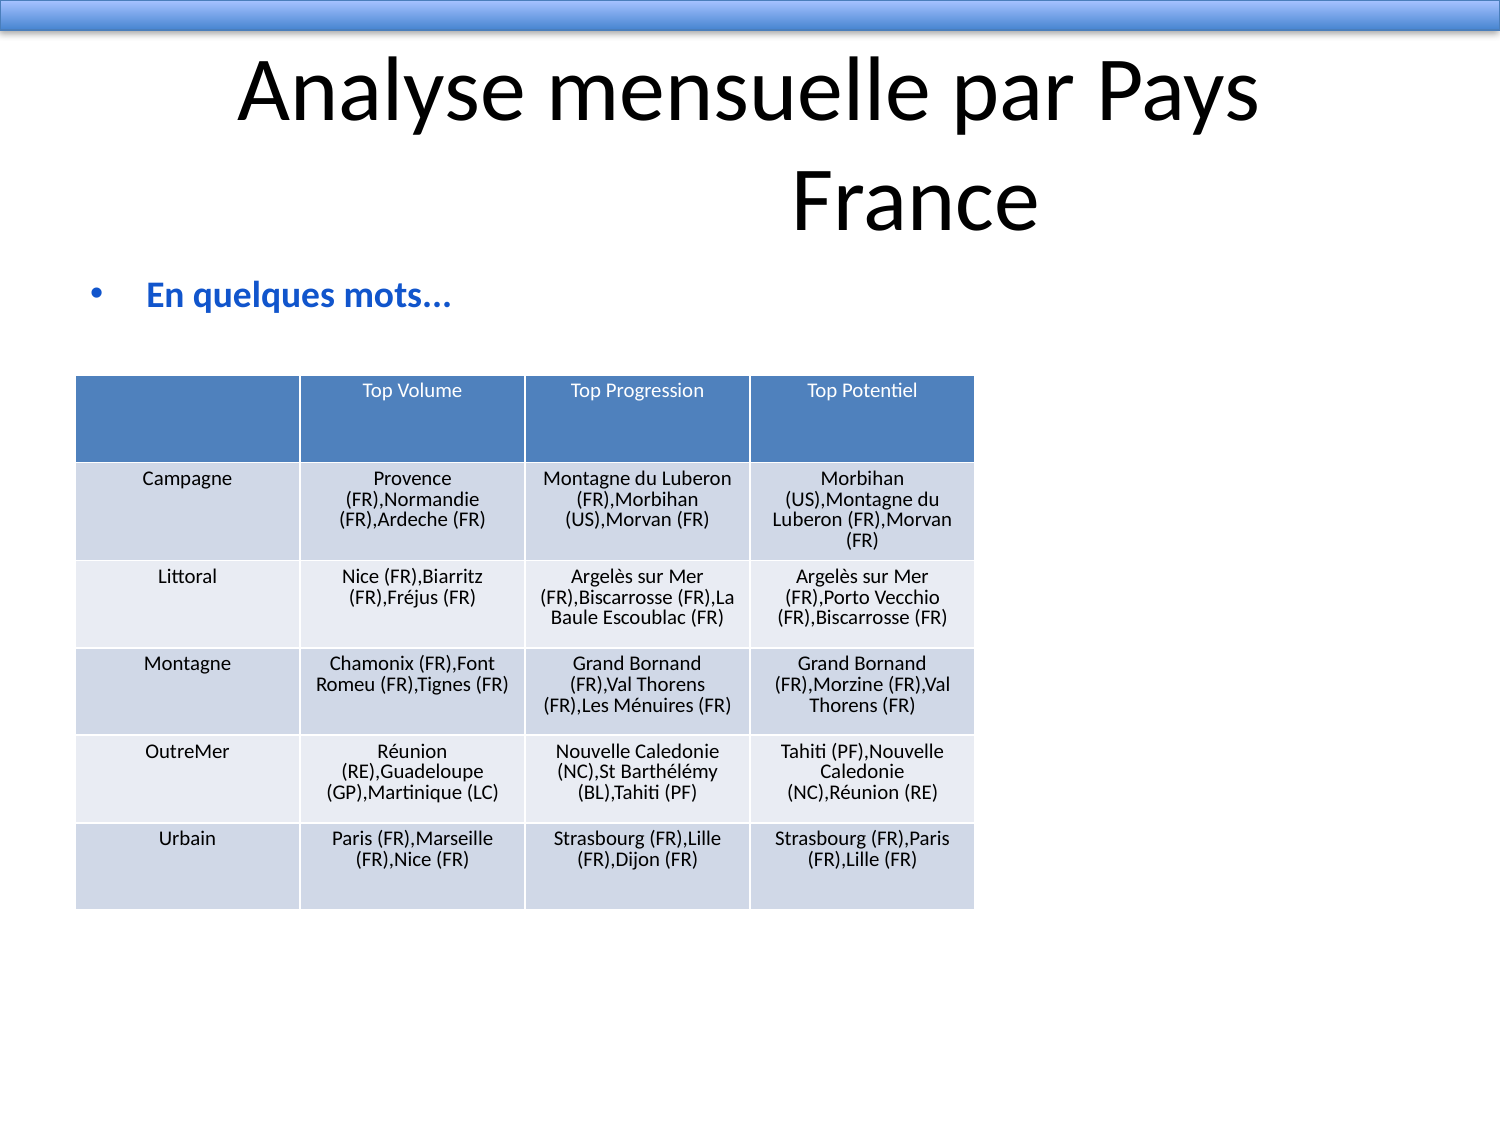

# Analyse mensuelle par Pays
                France
En quelques mots...
|  | Top Volume | Top Progression | Top Potentiel |
| --- | --- | --- | --- |
| Campagne | Provence (FR),Normandie (FR),Ardeche (FR) | Montagne du Luberon (FR),Morbihan (US),Morvan (FR) | Morbihan (US),Montagne du Luberon (FR),Morvan (FR) |
| Littoral | Nice (FR),Biarritz (FR),Fréjus (FR) | Argelès sur Mer (FR),Biscarrosse (FR),La Baule Escoublac (FR) | Argelès sur Mer (FR),Porto Vecchio (FR),Biscarrosse (FR) |
| Montagne | Chamonix (FR),Font Romeu (FR),Tignes (FR) | Grand Bornand (FR),Val Thorens (FR),Les Ménuires (FR) | Grand Bornand (FR),Morzine (FR),Val Thorens (FR) |
| OutreMer | Réunion (RE),Guadeloupe (GP),Martinique (LC) | Nouvelle Caledonie (NC),St Barthélémy (BL),Tahiti (PF) | Tahiti (PF),Nouvelle Caledonie (NC),Réunion (RE) |
| Urbain | Paris (FR),Marseille (FR),Nice (FR) | Strasbourg (FR),Lille (FR),Dijon (FR) | Strasbourg (FR),Paris (FR),Lille (FR) |